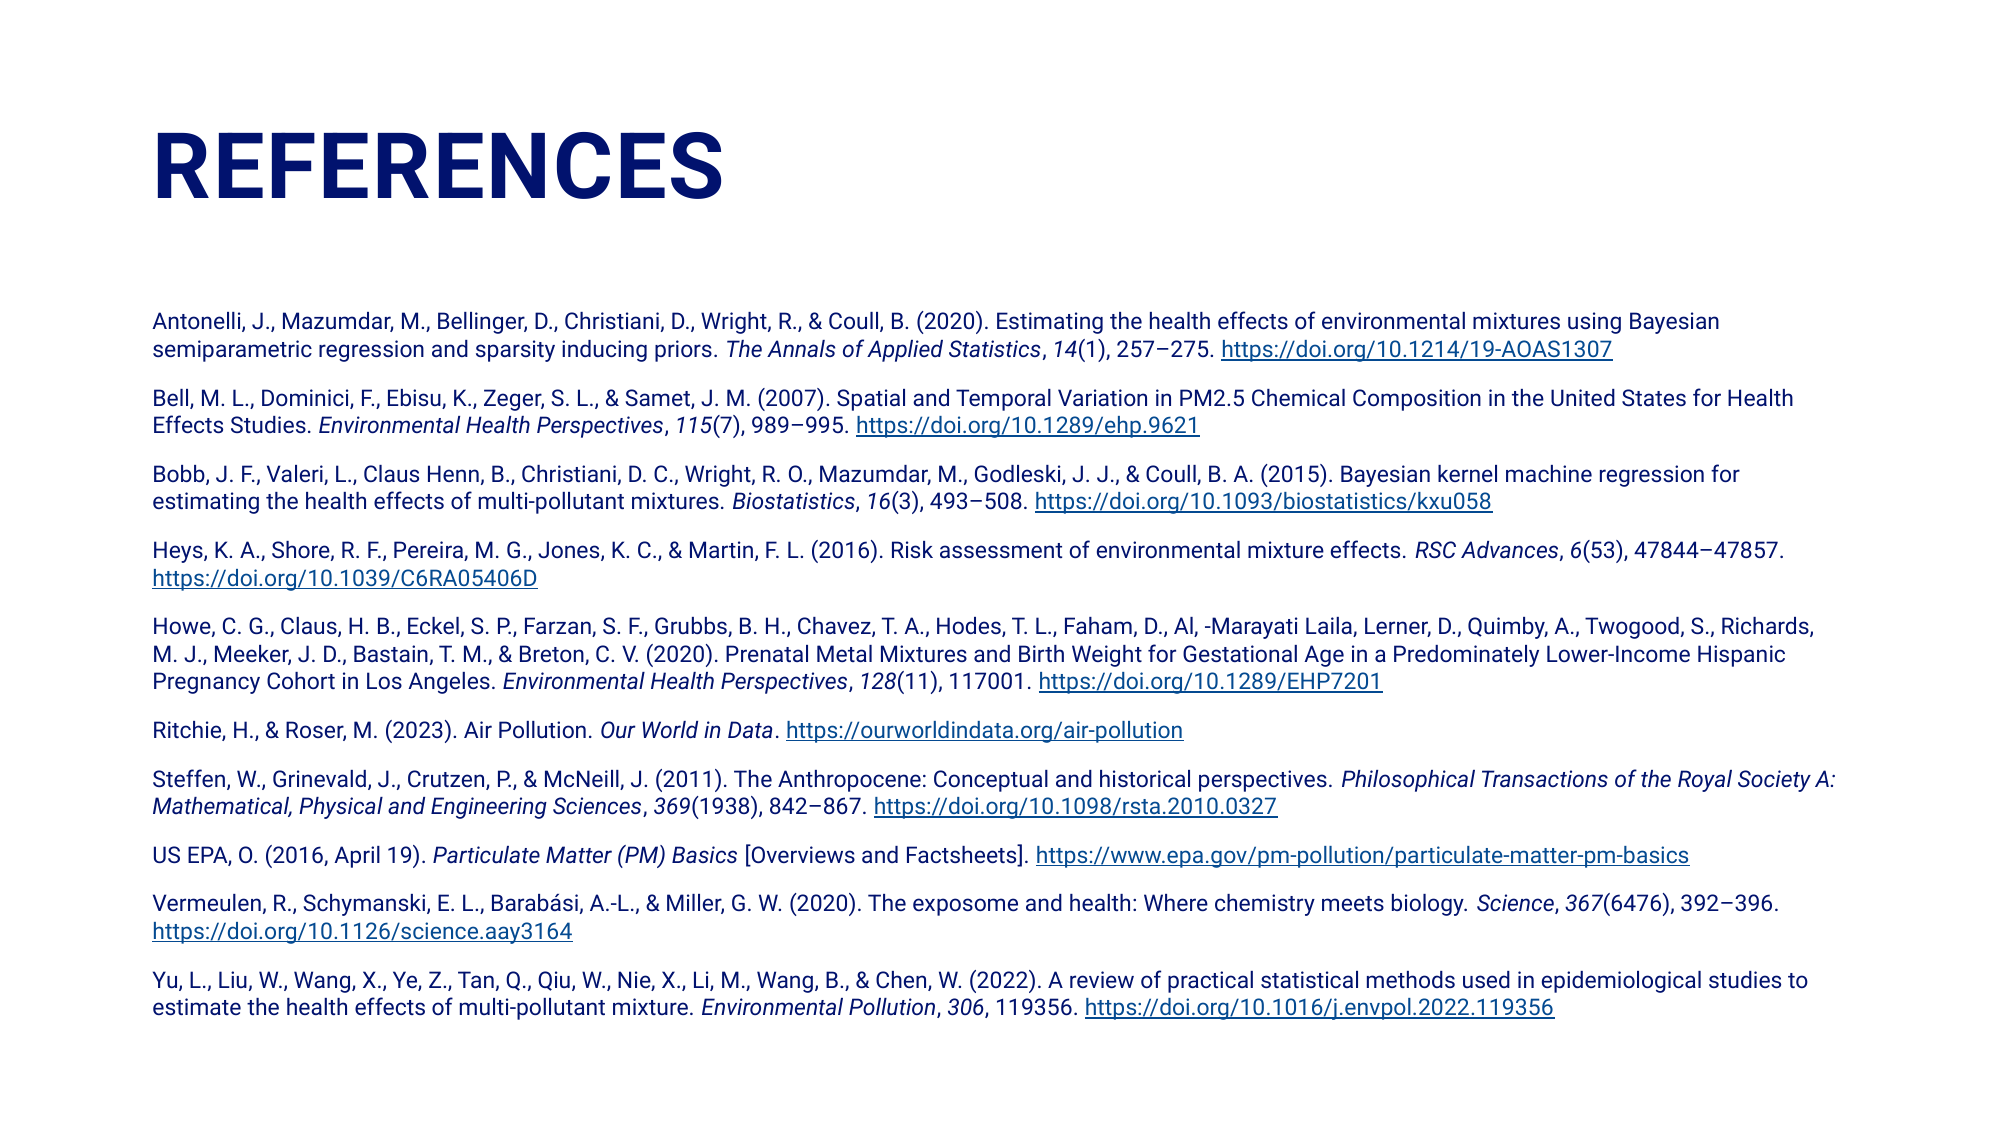

# references
Antonelli, J., Mazumdar, M., Bellinger, D., Christiani, D., Wright, R., & Coull, B. (2020). Estimating the health effects of environmental mixtures using Bayesian semiparametric regression and sparsity inducing priors. The Annals of Applied Statistics, 14(1), 257–275. https://doi.org/10.1214/19-AOAS1307
Bell, M. L., Dominici, F., Ebisu, K., Zeger, S. L., & Samet, J. M. (2007). Spatial and Temporal Variation in PM2.5 Chemical Composition in the United States for Health Effects Studies. Environmental Health Perspectives, 115(7), 989–995. https://doi.org/10.1289/ehp.9621
Bobb, J. F., Valeri, L., Claus Henn, B., Christiani, D. C., Wright, R. O., Mazumdar, M., Godleski, J. J., & Coull, B. A. (2015). Bayesian kernel machine regression for estimating the health effects of multi-pollutant mixtures. Biostatistics, 16(3), 493–508. https://doi.org/10.1093/biostatistics/kxu058
Heys, K. A., Shore, R. F., Pereira, M. G., Jones, K. C., & Martin, F. L. (2016). Risk assessment of environmental mixture effects. RSC Advances, 6(53), 47844–47857. https://doi.org/10.1039/C6RA05406D
Howe, C. G., Claus, H. B., Eckel, S. P., Farzan, S. F., Grubbs, B. H., Chavez, T. A., Hodes, T. L., Faham, D., Al, -Marayati Laila, Lerner, D., Quimby, A., Twogood, S., Richards, M. J., Meeker, J. D., Bastain, T. M., & Breton, C. V. (2020). Prenatal Metal Mixtures and Birth Weight for Gestational Age in a Predominately Lower-Income Hispanic Pregnancy Cohort in Los Angeles. Environmental Health Perspectives, 128(11), 117001. https://doi.org/10.1289/EHP7201
Ritchie, H., & Roser, M. (2023). Air Pollution. Our World in Data. https://ourworldindata.org/air-pollution
Steffen, W., Grinevald, J., Crutzen, P., & McNeill, J. (2011). The Anthropocene: Conceptual and historical perspectives. Philosophical Transactions of the Royal Society A: Mathematical, Physical and Engineering Sciences, 369(1938), 842–867. https://doi.org/10.1098/rsta.2010.0327
US EPA, O. (2016, April 19). Particulate Matter (PM) Basics [Overviews and Factsheets]. https://www.epa.gov/pm-pollution/particulate-matter-pm-basics
Vermeulen, R., Schymanski, E. L., Barabási, A.-L., & Miller, G. W. (2020). The exposome and health: Where chemistry meets biology. Science, 367(6476), 392–396. https://doi.org/10.1126/science.aay3164
Yu, L., Liu, W., Wang, X., Ye, Z., Tan, Q., Qiu, W., Nie, X., Li, M., Wang, B., & Chen, W. (2022). A review of practical statistical methods used in epidemiological studies to estimate the health effects of multi-pollutant mixture. Environmental Pollution, 306, 119356. https://doi.org/10.1016/j.envpol.2022.119356